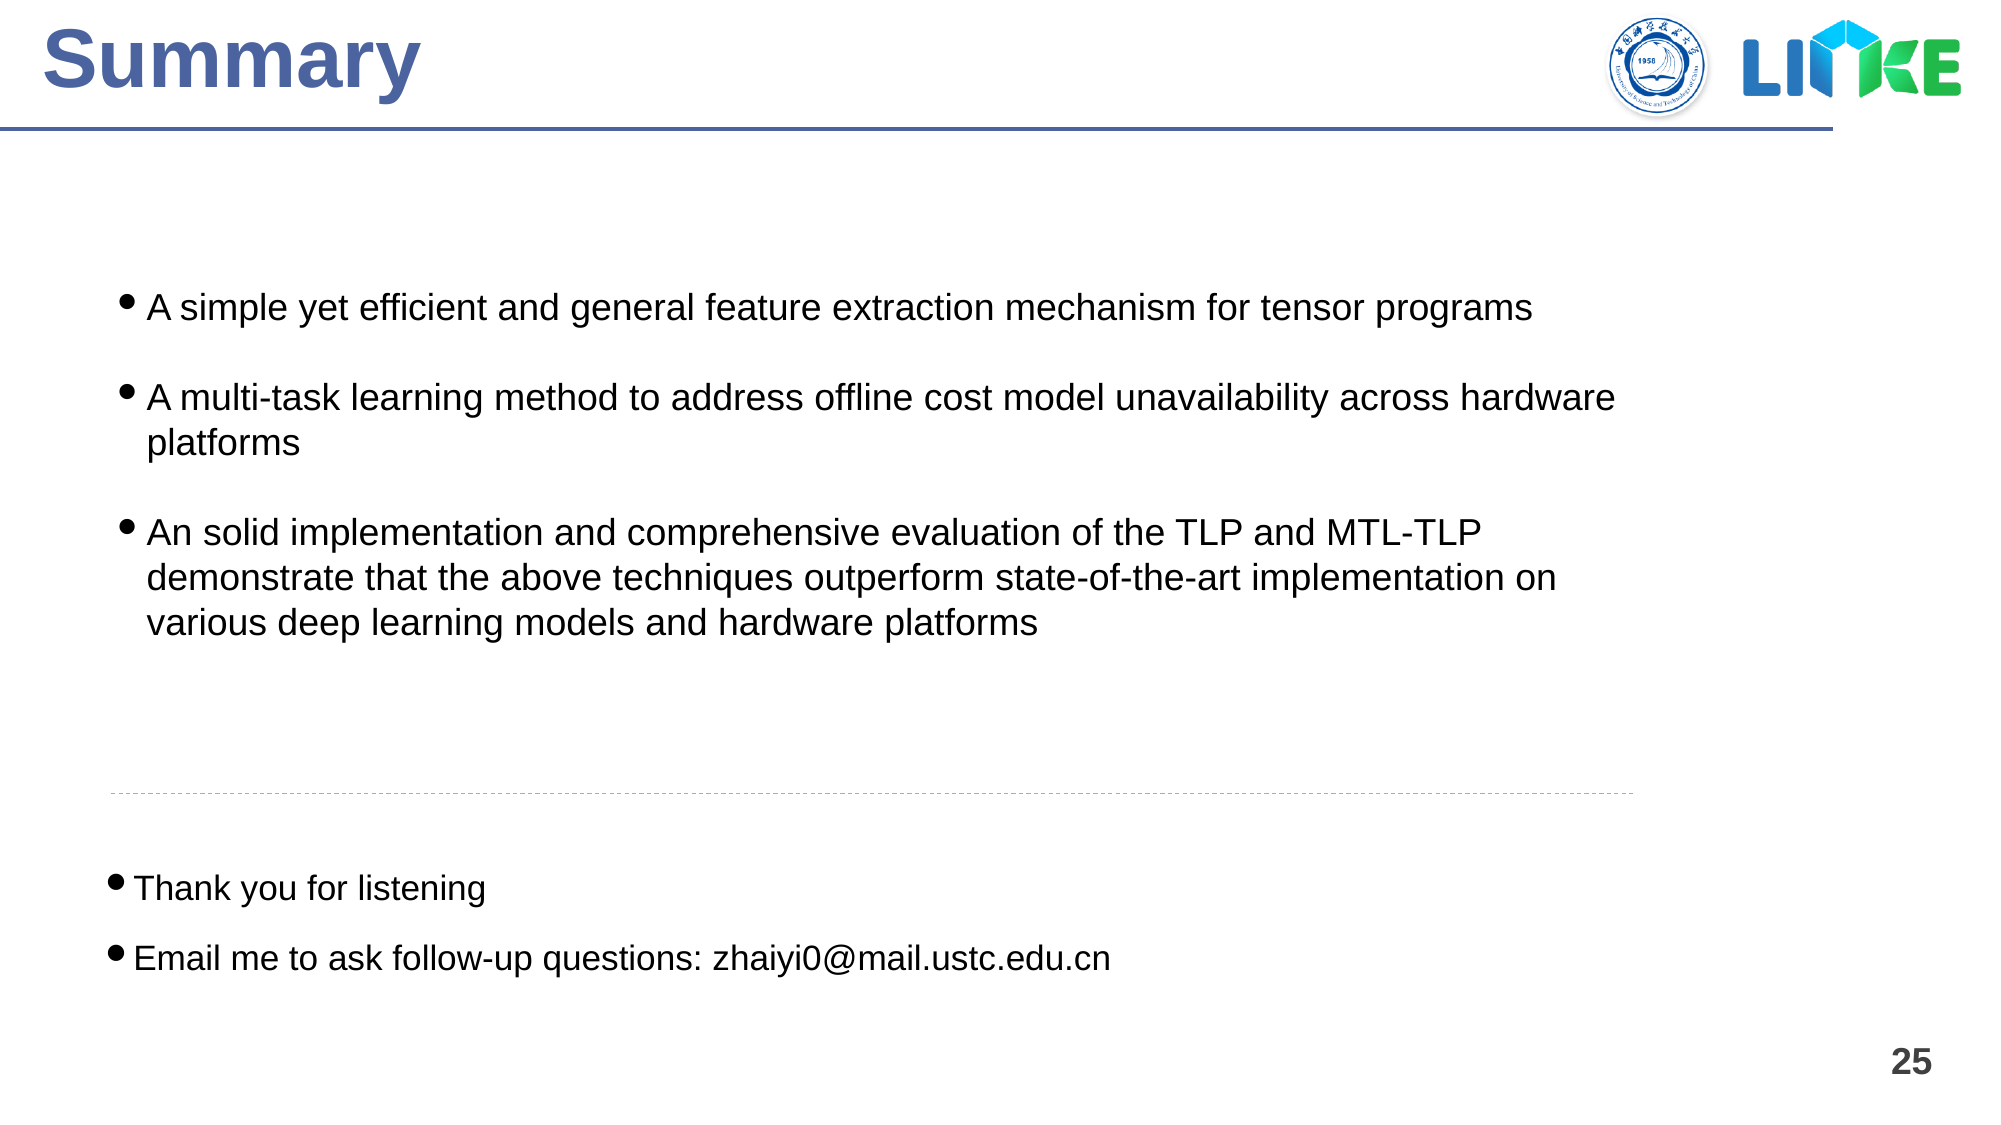

# Summary
A simple yet efficient and general feature extraction mechanism for tensor programs

A multi-task learning method to address offline cost model unavailability across hardware platforms

An solid implementation and comprehensive evaluation of the TLP and MTL-TLP demonstrate that the above techniques outperform state-of-the-art implementation on various deep learning models and hardware platforms
Thank you for listening
Email me to ask follow-up questions: zhaiyi0@mail.ustc.edu.cn
25